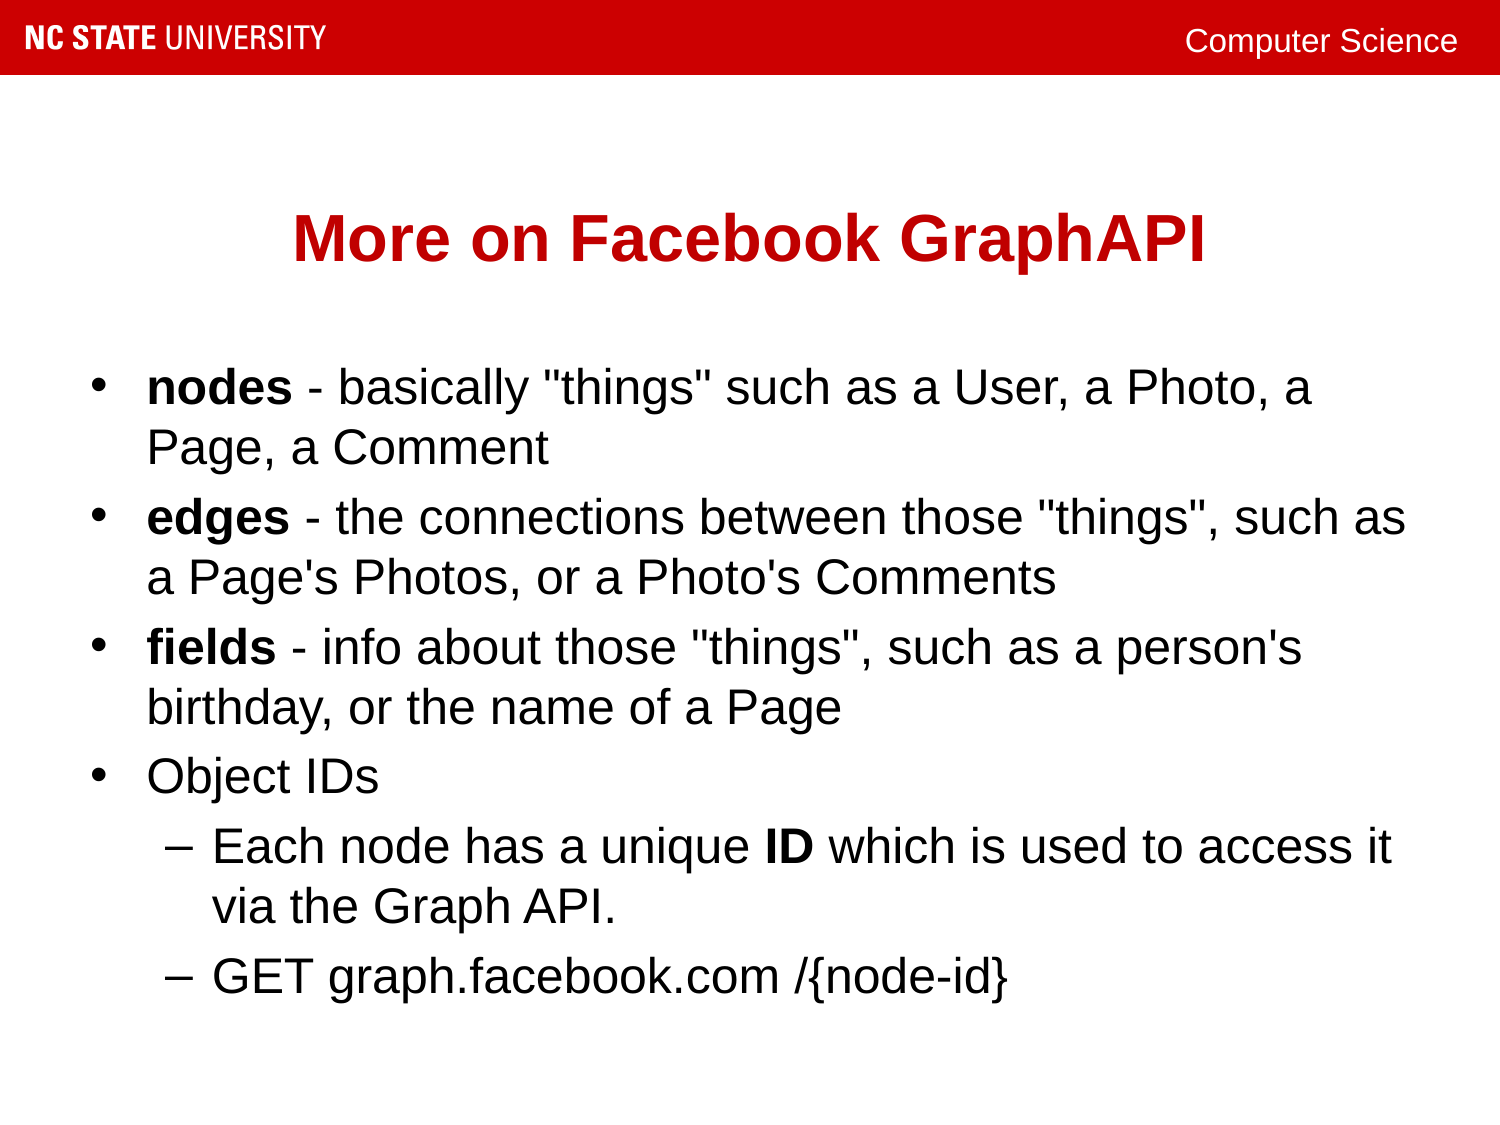

# More on Facebook GraphAPI
nodes - basically "things" such as a User, a Photo, a Page, a Comment
edges - the connections between those "things", such as a Page's Photos, or a Photo's Comments
fields - info about those "things", such as a person's birthday, or the name of a Page
Object IDs
Each node has a unique ID which is used to access it via the Graph API.
GET graph.facebook.com /{node-id}